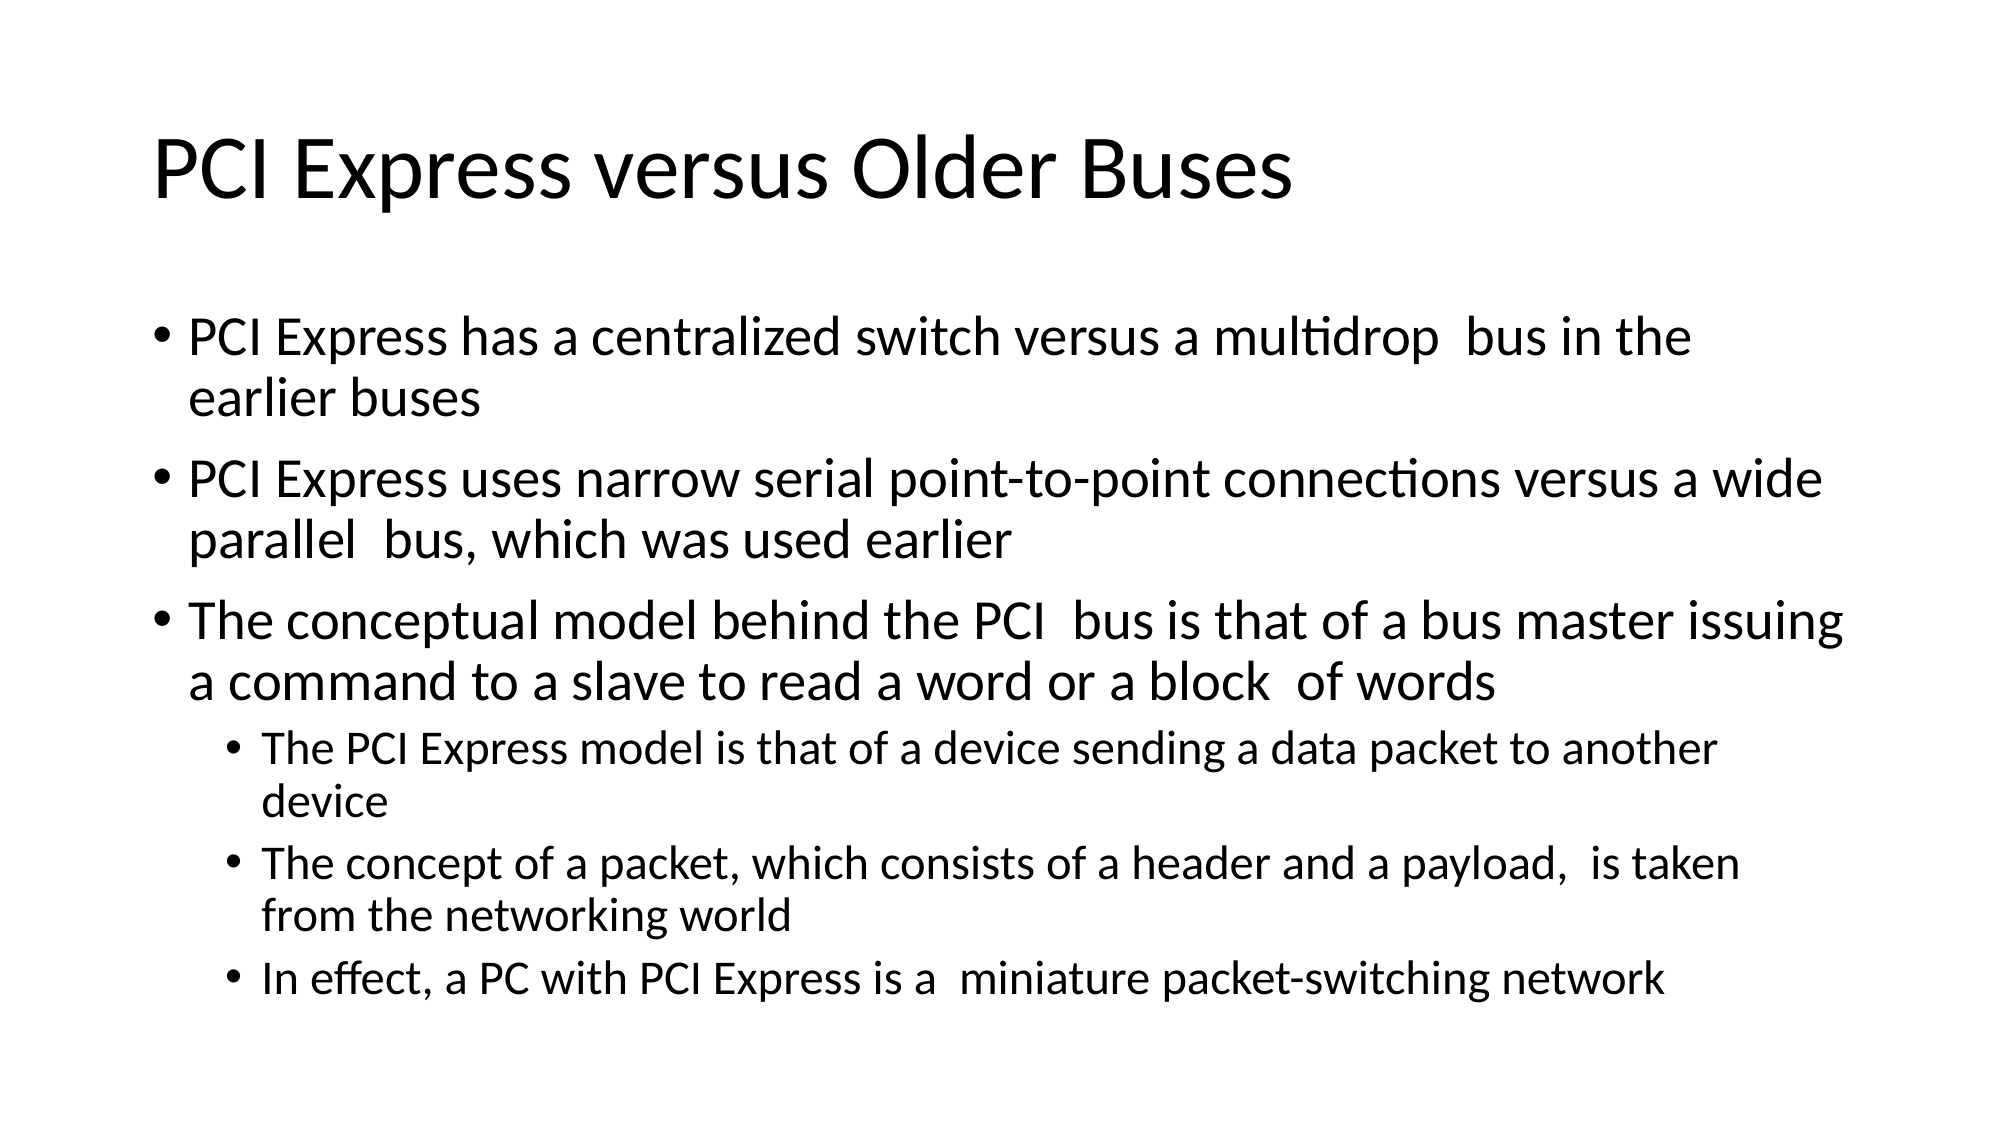

# PCI Express versus Older Buses
PCI Express has a centralized switch versus a multidrop  bus in the earlier buses
PCI Express uses narrow serial point-to-point connections versus a wide parallel  bus, which was used earlier
The conceptual model behind the PCI  bus is that of a bus master issuing a command to a slave to read a word or a block  of words
The PCI Express model is that of a device sending a data packet to another device
The concept of a packet, which consists of a header and a payload,  is taken from the networking world
In effect, a PC with PCI Express is a  miniature packet-switching network